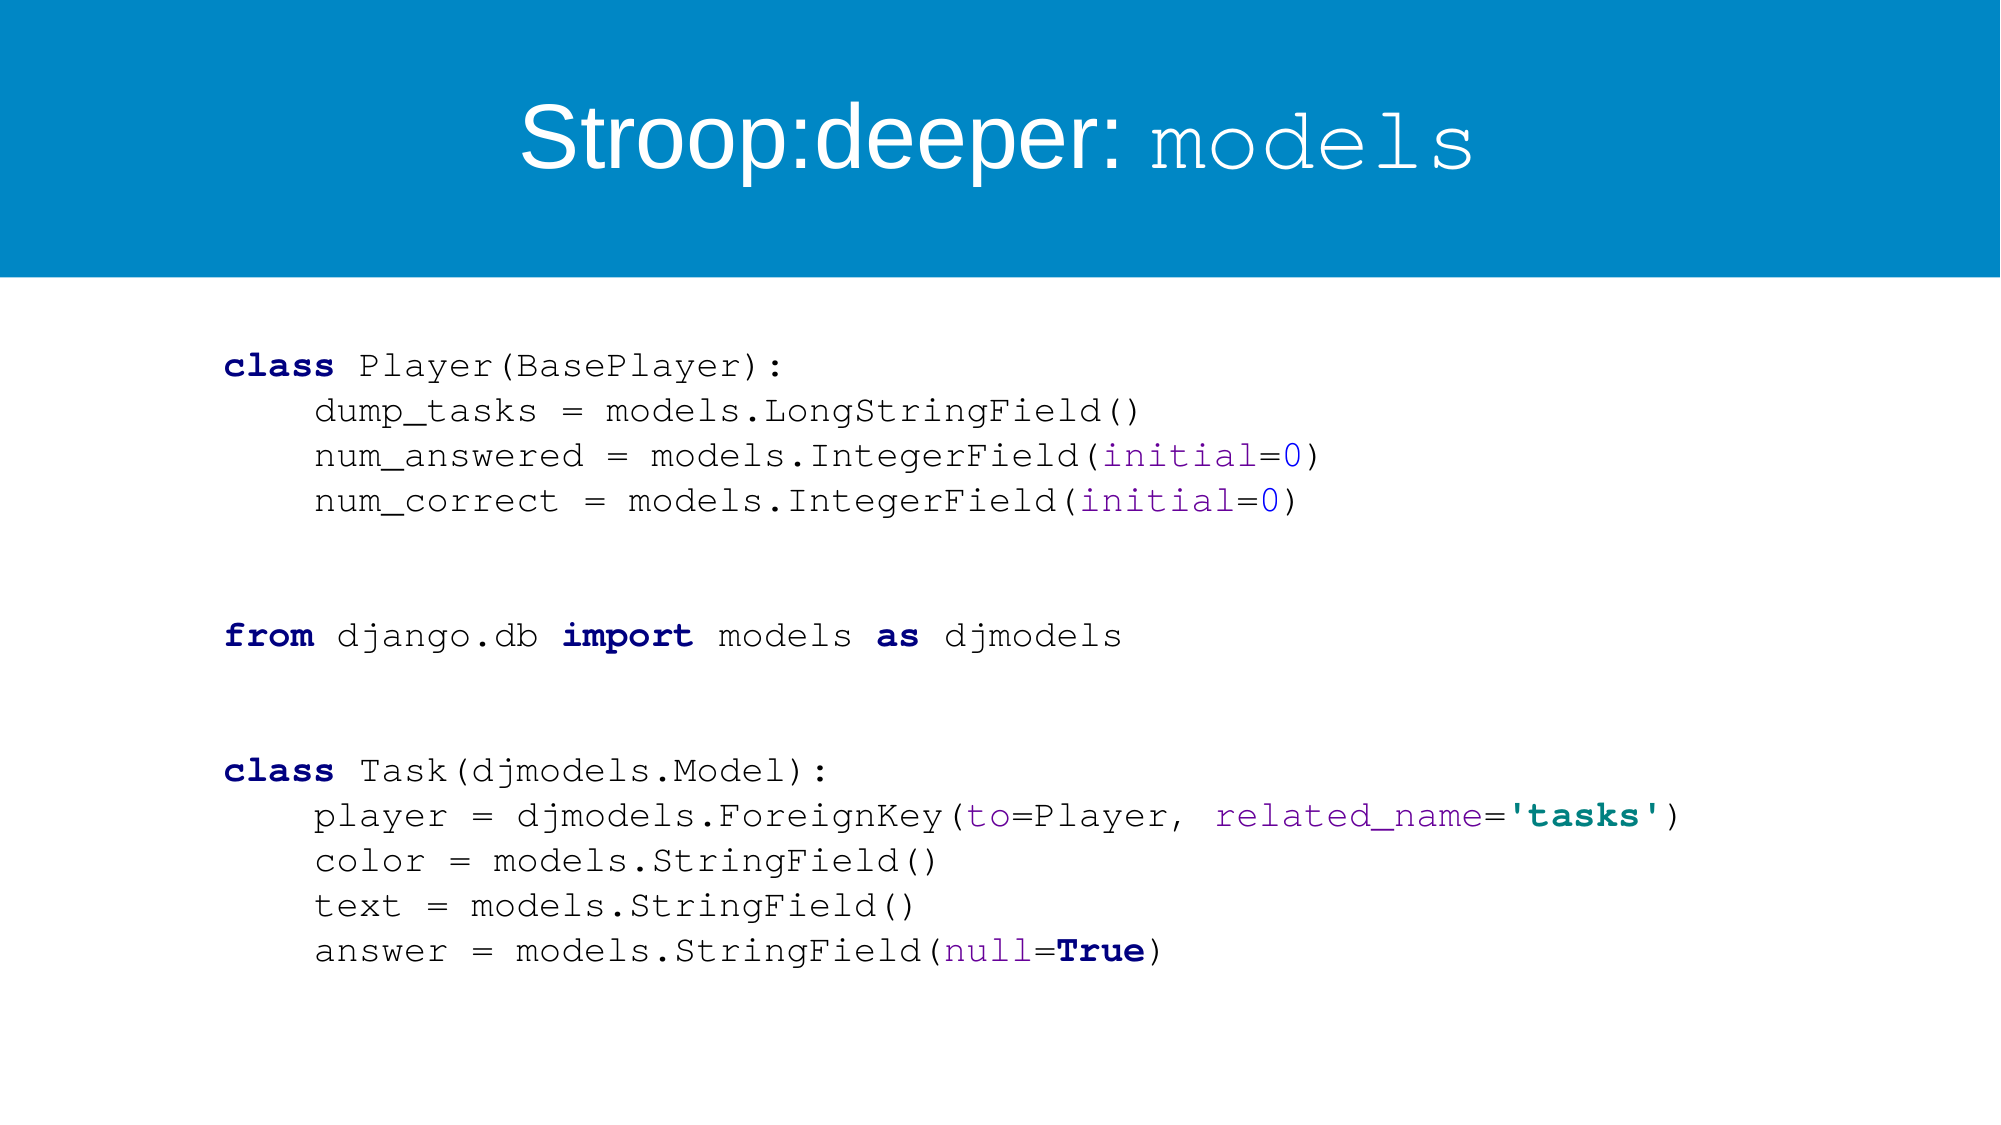

# Stroop:deeper: models
class Player(BasePlayer):
    dump_tasks = models.LongStringField()
    num_answered = models.IntegerField(initial=0)
    num_correct = models.IntegerField(initial=0)
from django.db import models as djmodels
class Task(djmodels.Model):
    player = djmodels.ForeignKey(to=Player, related_name='tasks')
    color = models.StringField()
    text = models.StringField()
    answer = models.StringField(null=True)